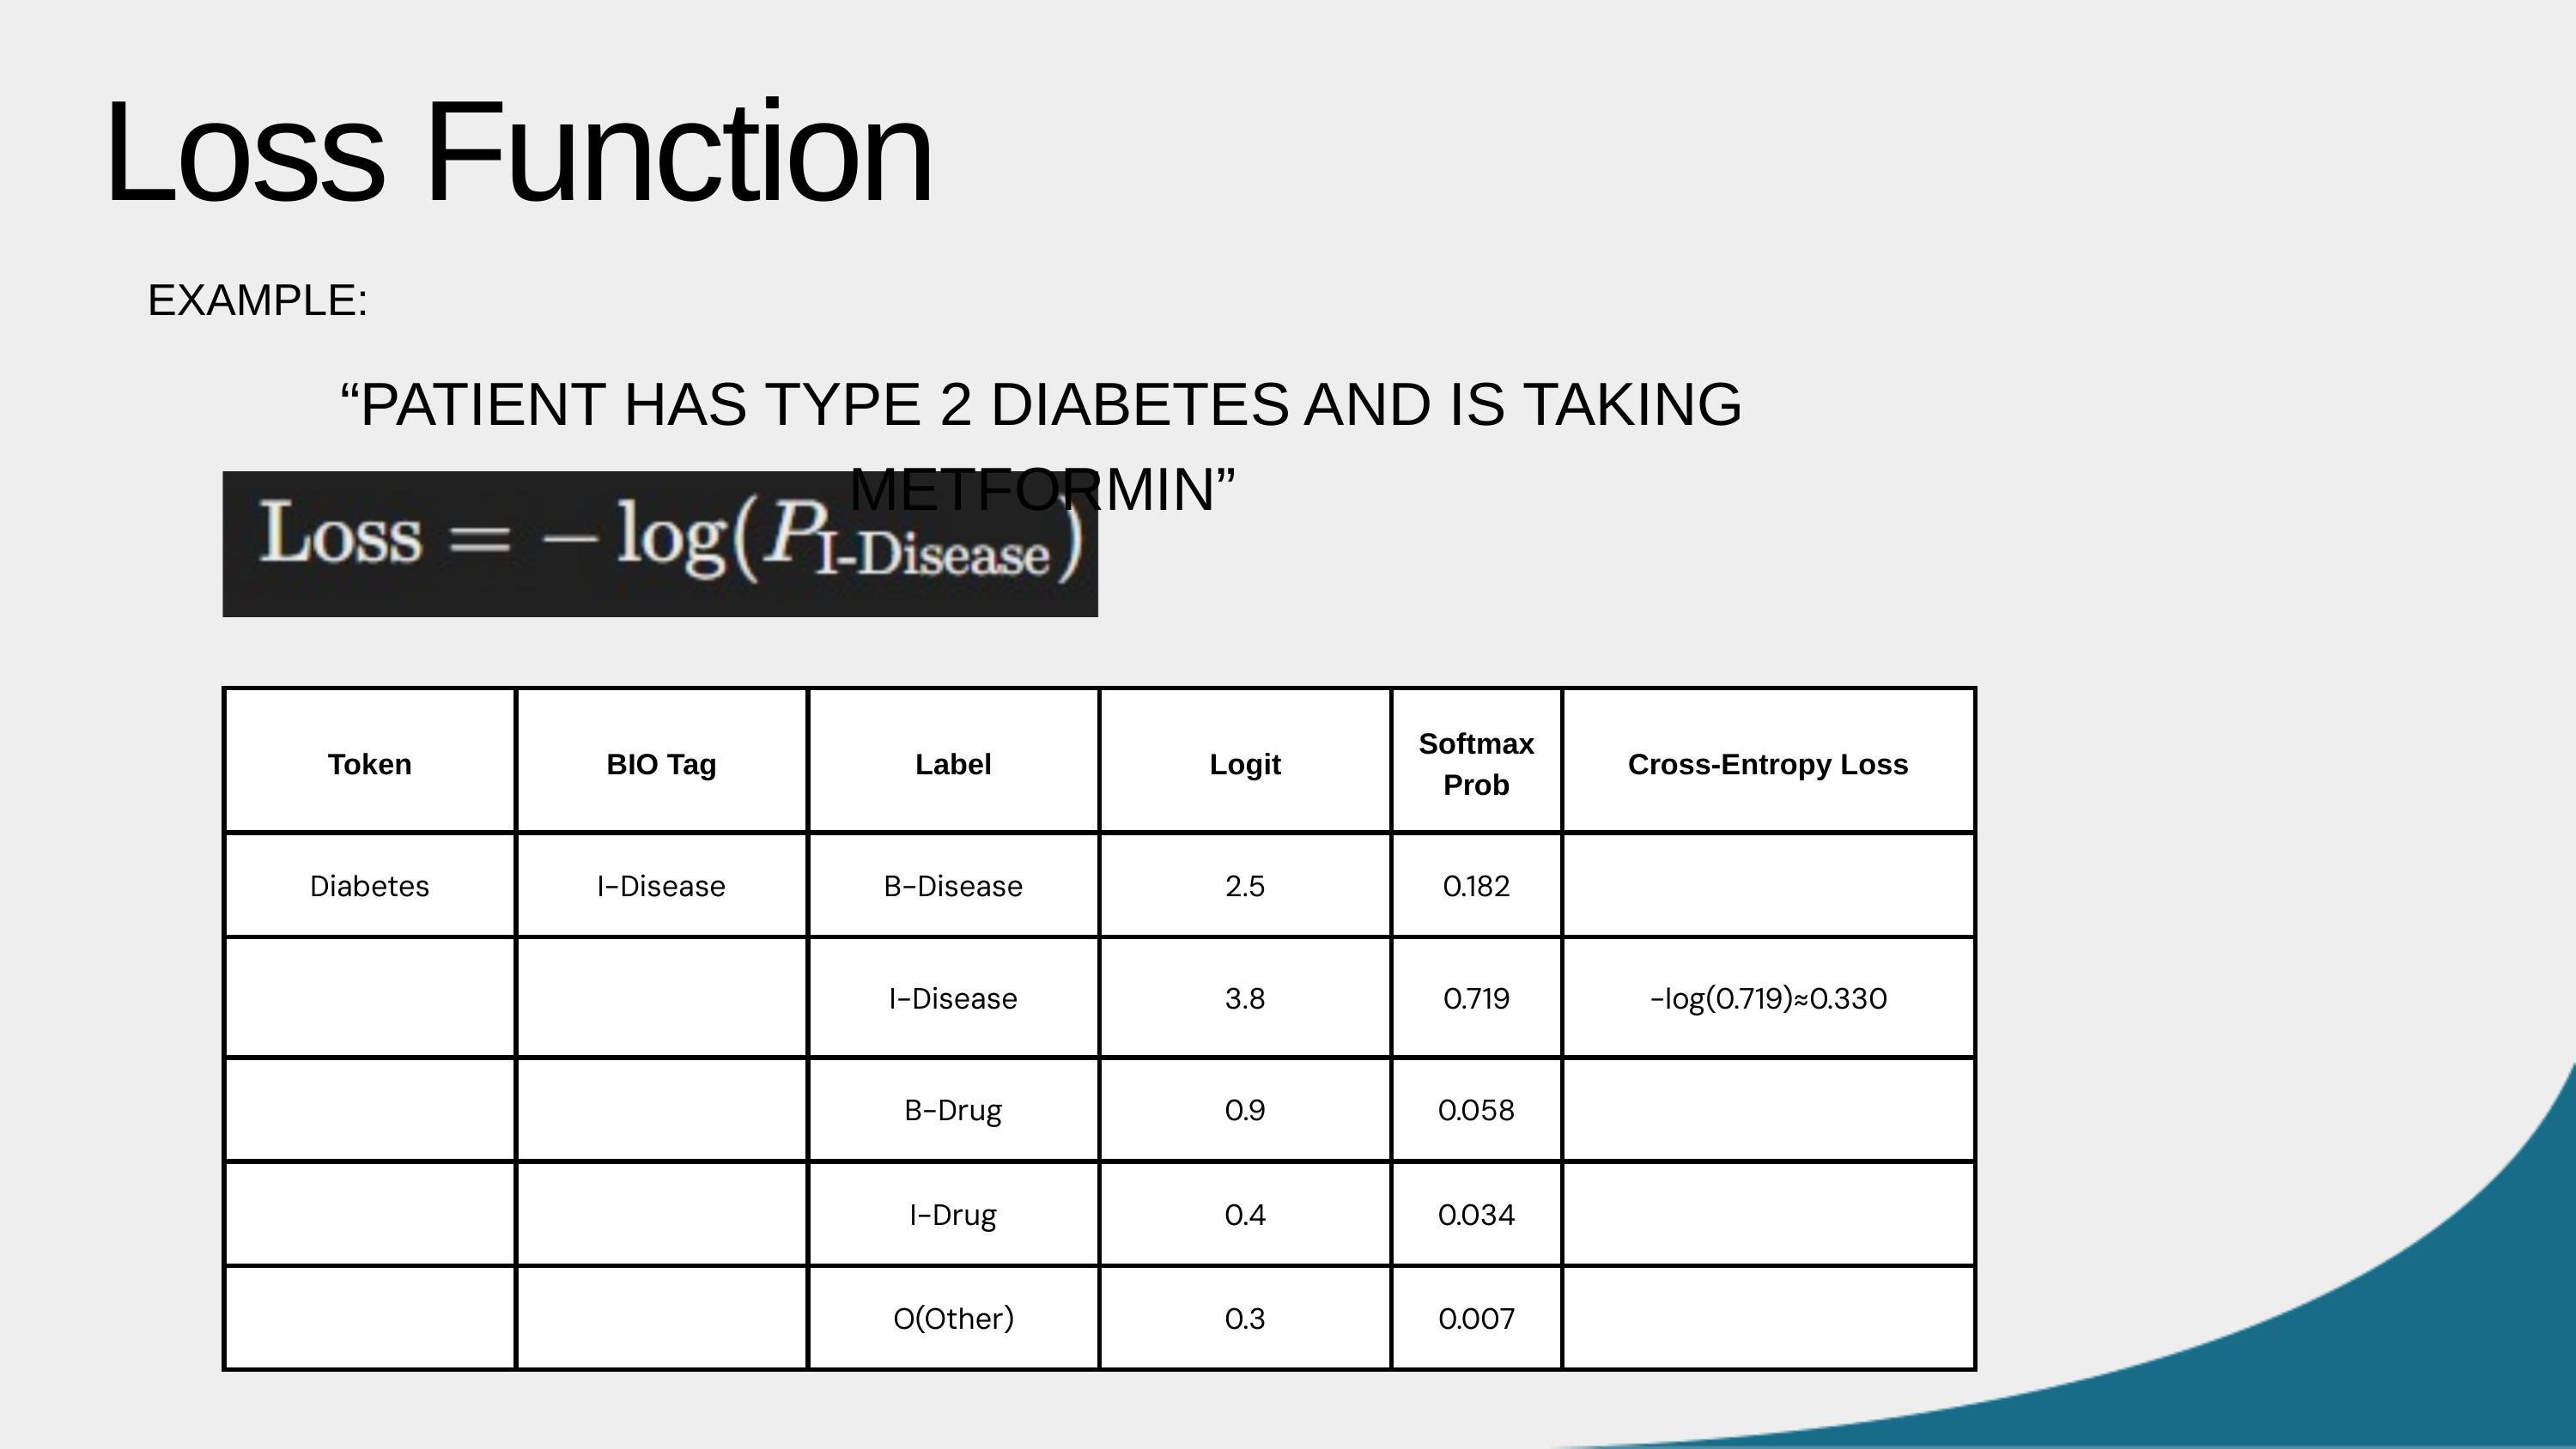

Loss Function
EXAMPLE:
“PATIENT HAS TYPE 2 DIABETES AND IS TAKING METFORMIN”

| Token | BIO Tag | Label | Logit | Softmax Prob | Cross-Entropy Loss |
| --- | --- | --- | --- | --- | --- |
| Diabetes | I-Disease | B-Disease | 2.5 | 0.182 |  |
|  |  | I-Disease | 3.8 | 0.719 | -log(0.719)≈0.330 |
|  |  | B-Drug | 0.9 | 0.058 |  |
|  |  | I-Drug | 0.4 | 0.034 |  |
|  |  | O(Other) | 0.3 | 0.007 |  |